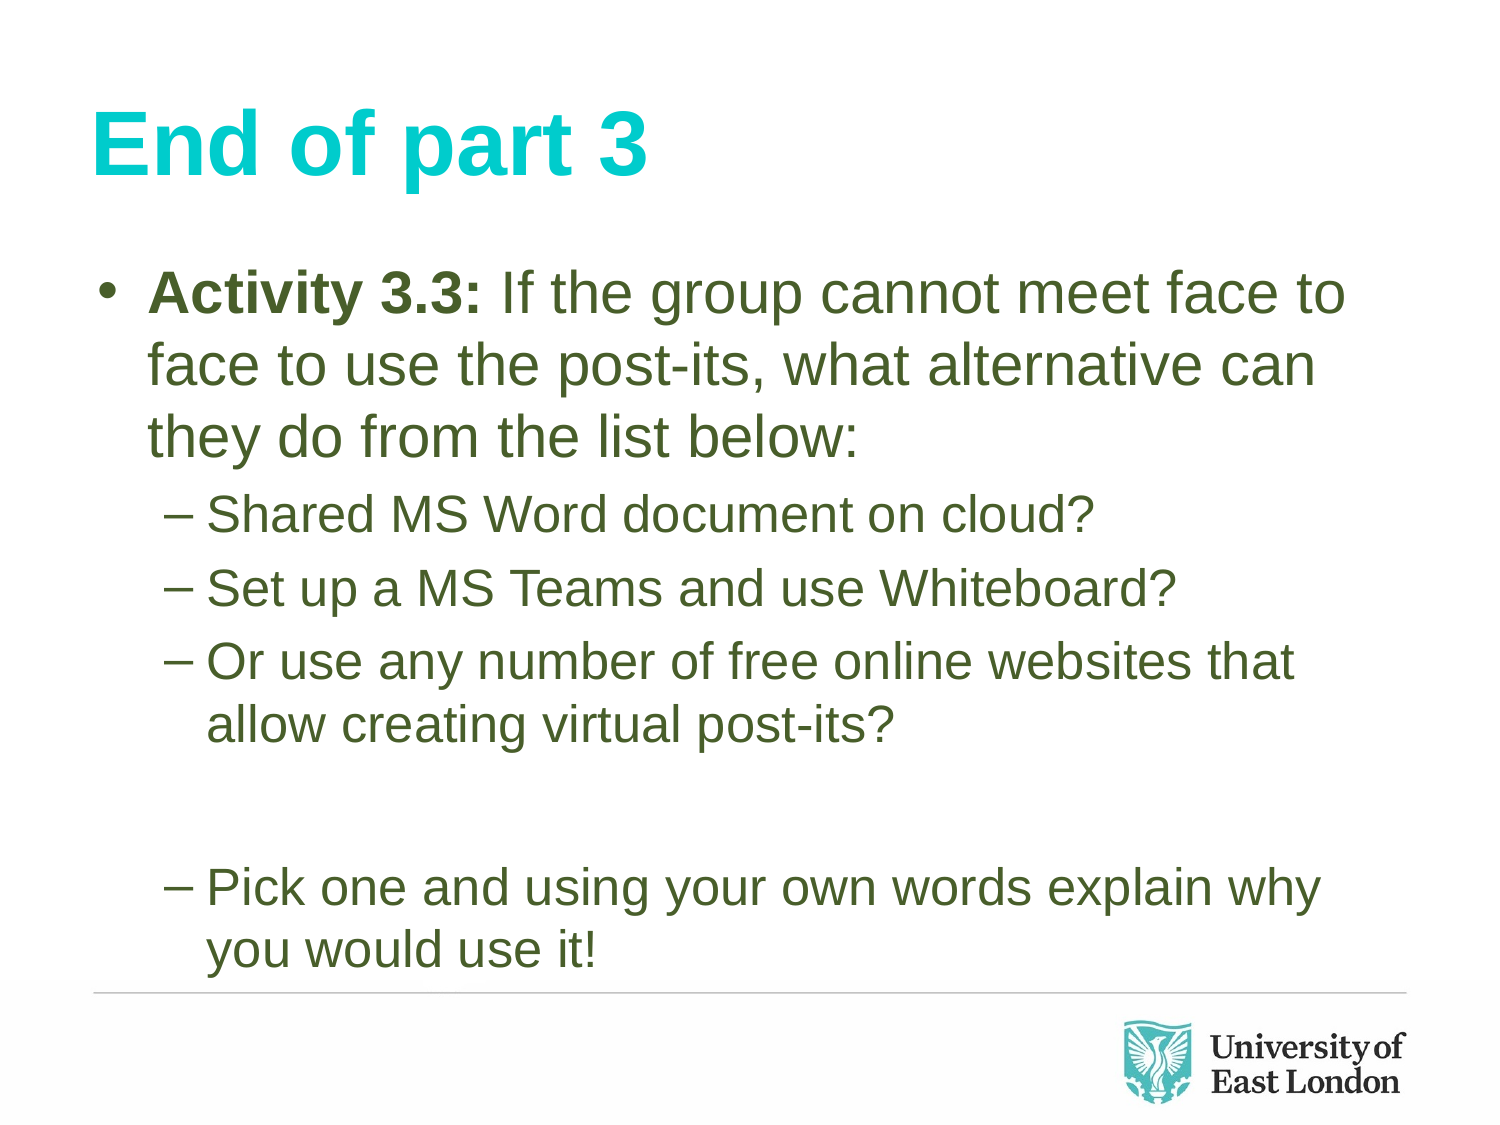

# End of part 3
Activity 3.3: If the group cannot meet face to face to use the post-its, what alternative can they do from the list below:
Shared MS Word document on cloud?
Set up a MS Teams and use Whiteboard?
Or use any number of free online websites that allow creating virtual post-its?

Pick one and using your own words explain why you would use it!